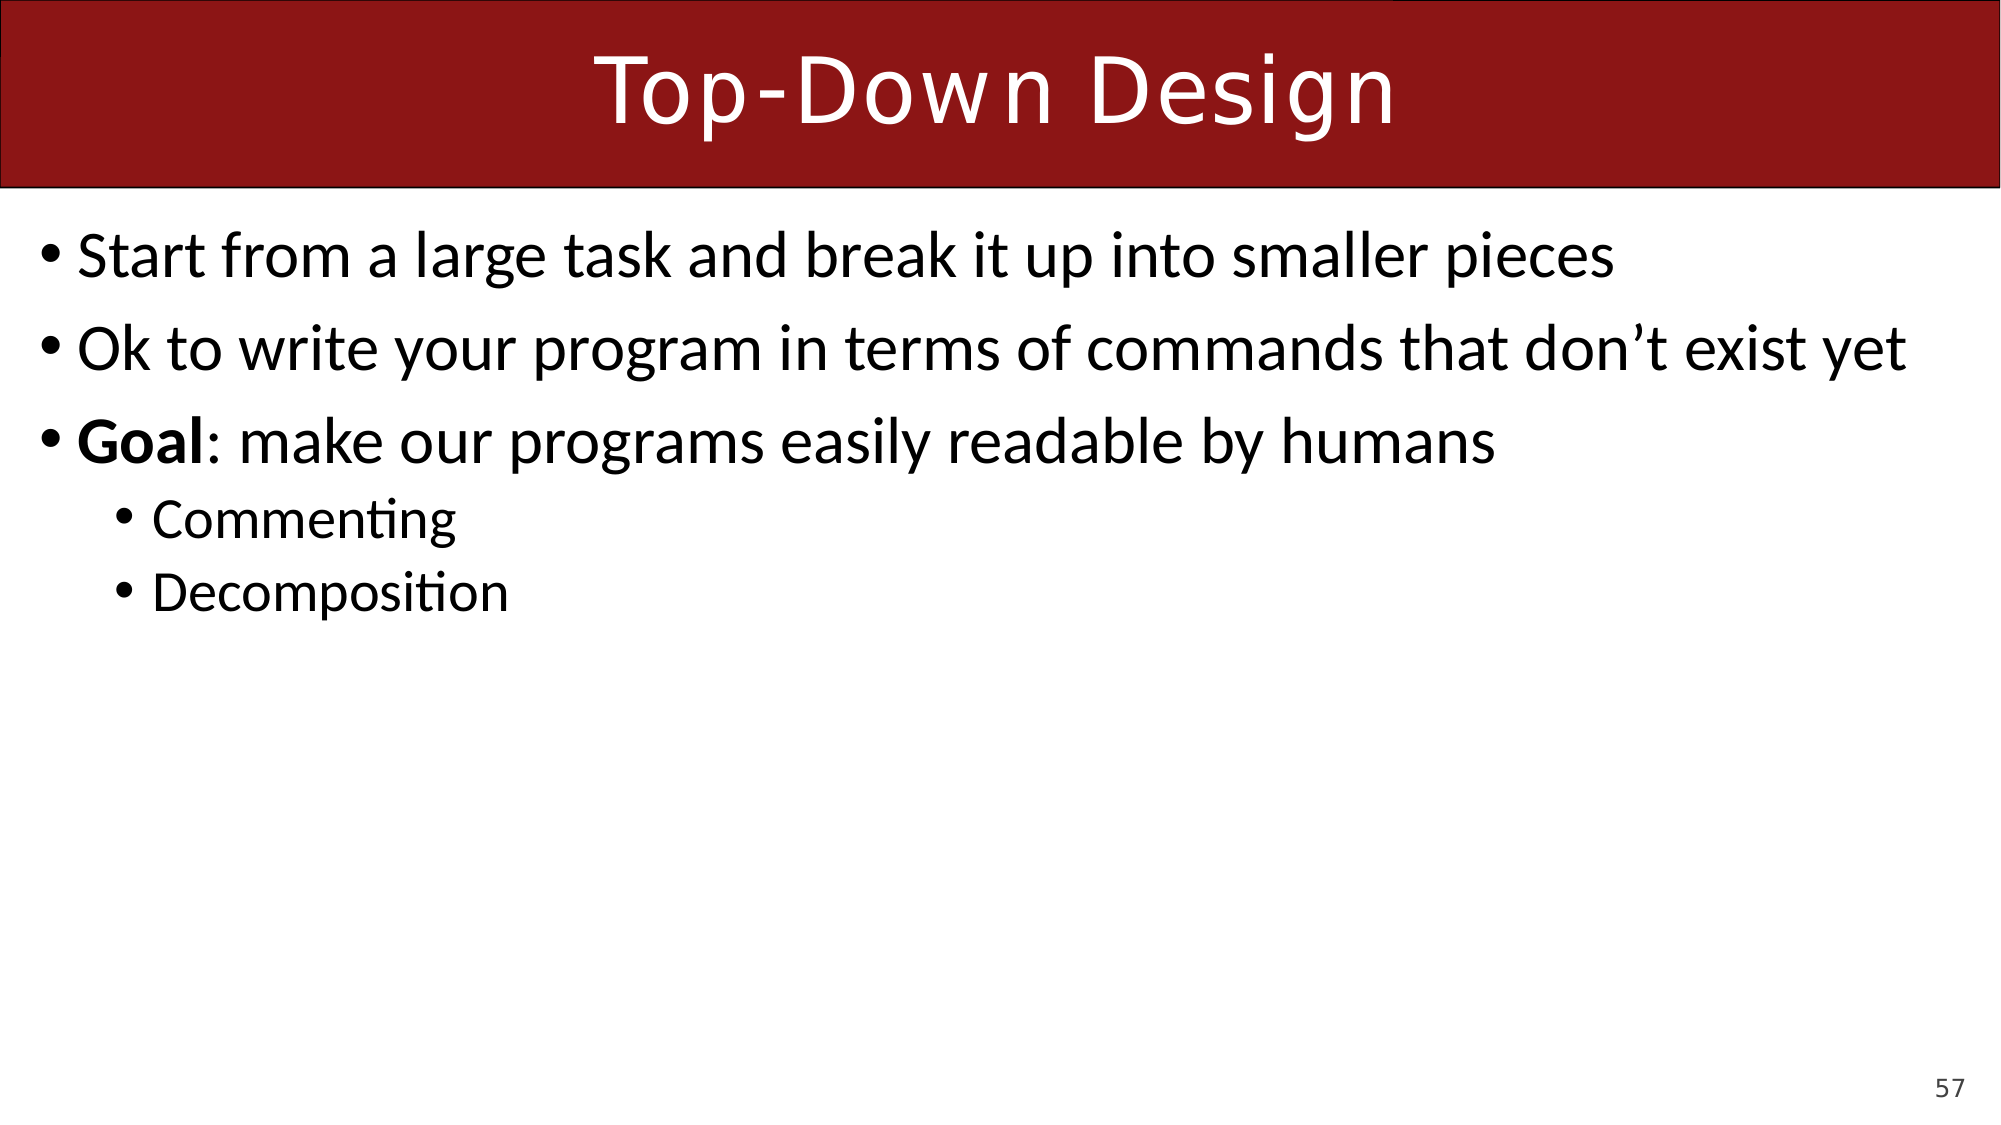

# Top-Down Design
Start from a large task and break it up into smaller pieces
Ok to write your program in terms of commands that don’t exist yet
Goal: make our programs easily readable by humans
Commenting
Decomposition